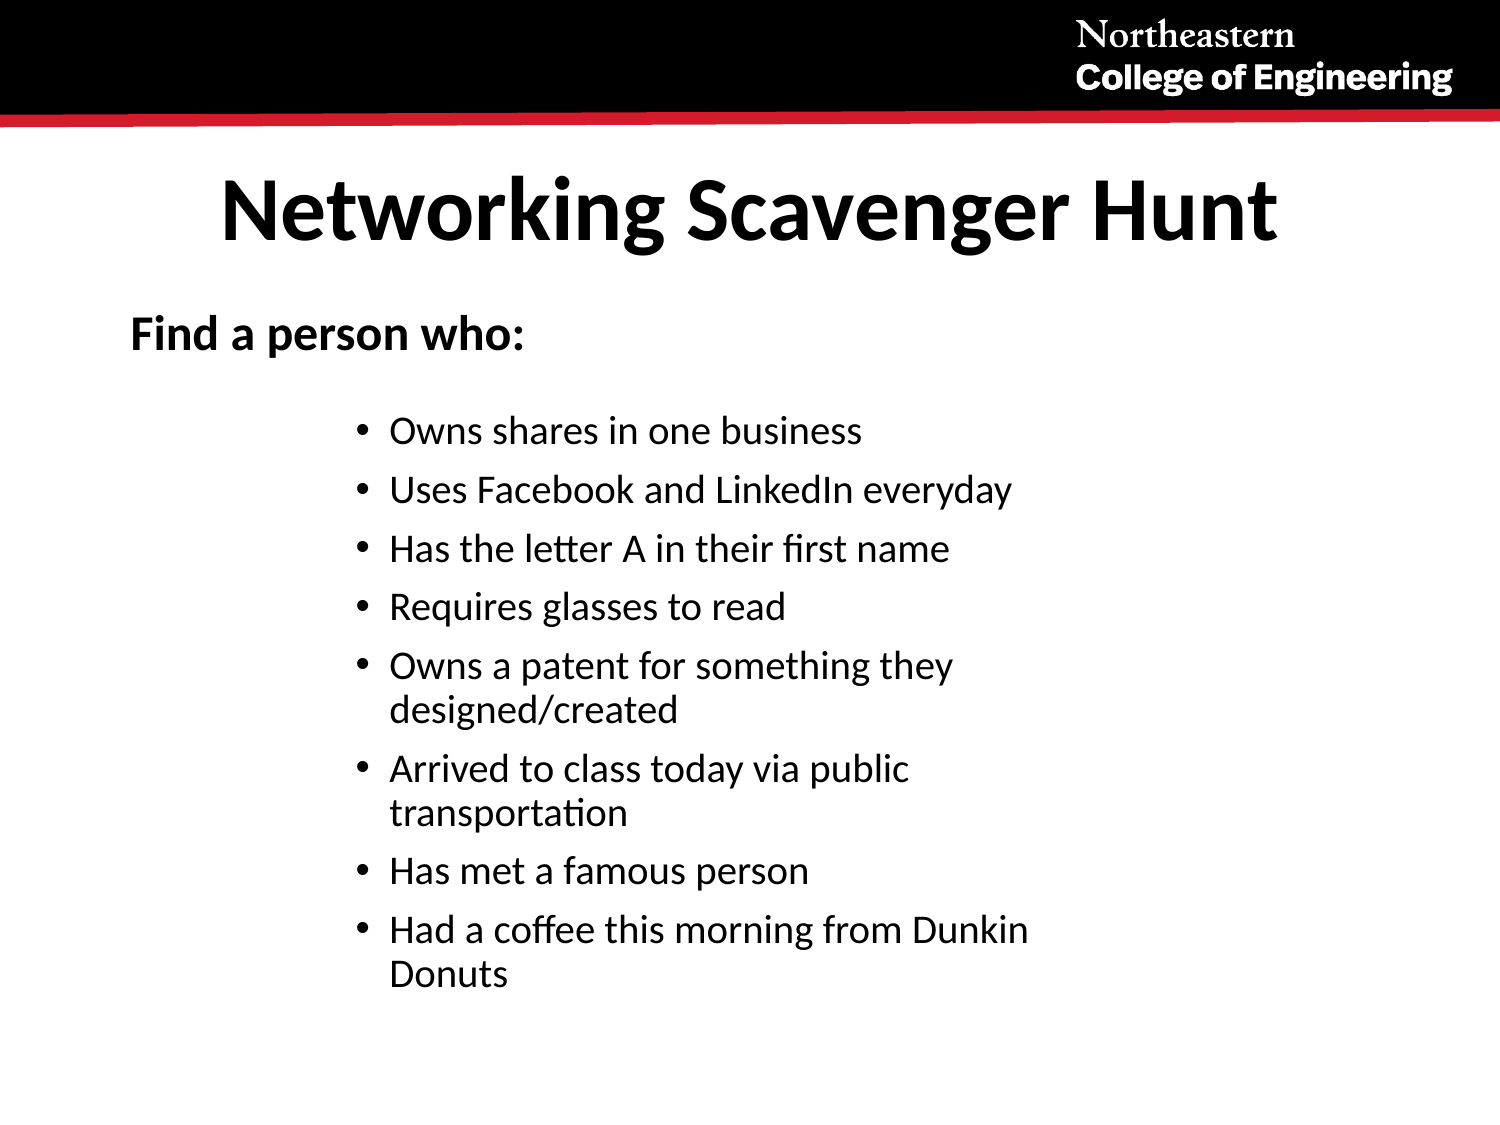

# Networking Scavenger Hunt
Find a person who:
Owns shares in one business
Uses Facebook and LinkedIn everyday
Has the letter A in their first name
Requires glasses to read
Owns a patent for something they designed/created
Arrived to class today via public transportation
Has met a famous person
Had a coffee this morning from Dunkin Donuts